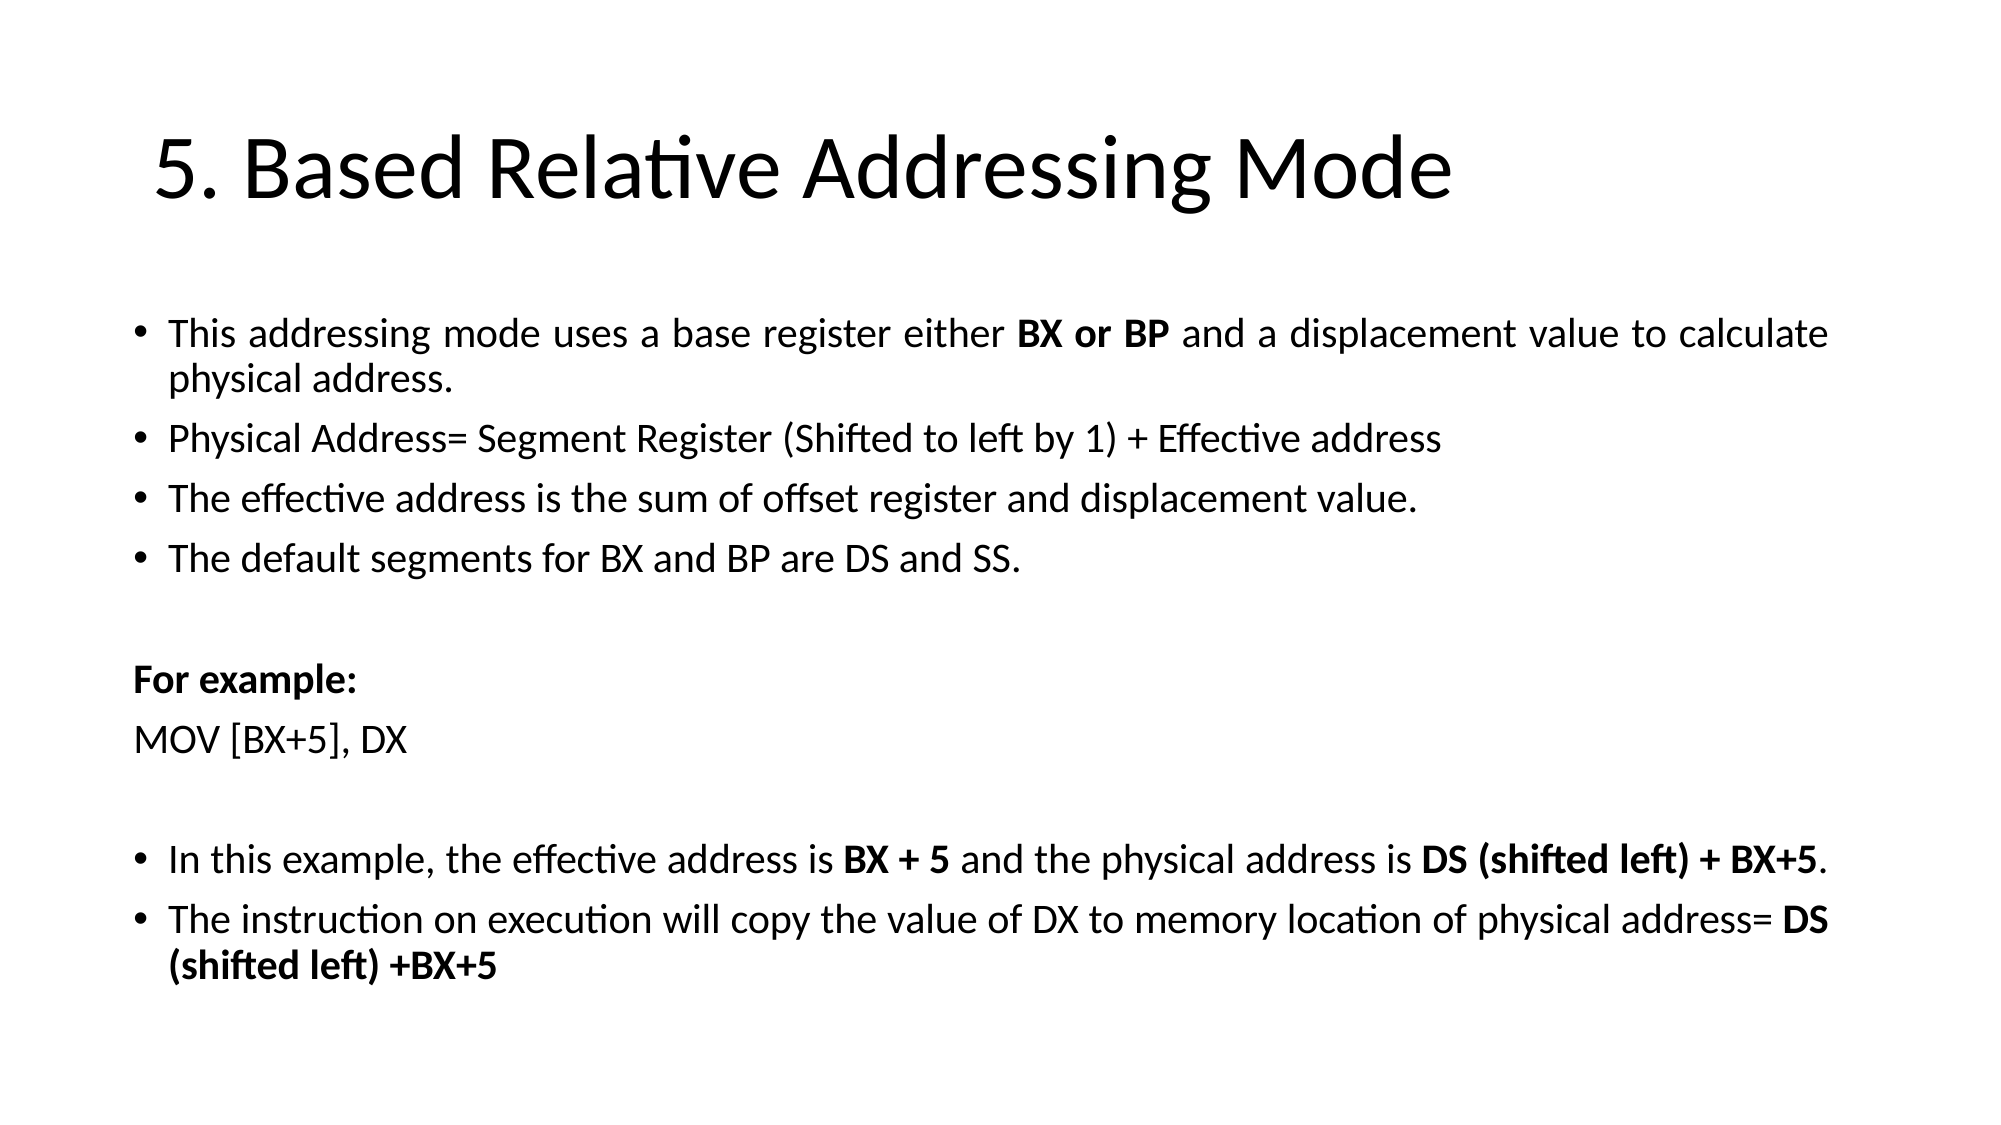

# 5. Based Relative Addressing Mode
This addressing mode uses a base register either BX or BP and a displacement value to calculate physical address.
Physical Address= Segment Register (Shifted to left by 1) + Effective address
The effective address is the sum of offset register and displacement value.
The default segments for BX and BP are DS and SS.

For example:
MOV [BX+5], DX

In this example, the effective address is BX + 5 and the physical address is DS (shifted left) + BX+5.
The instruction on execution will copy the value of DX to memory location of physical address= DS (shifted left) +BX+5